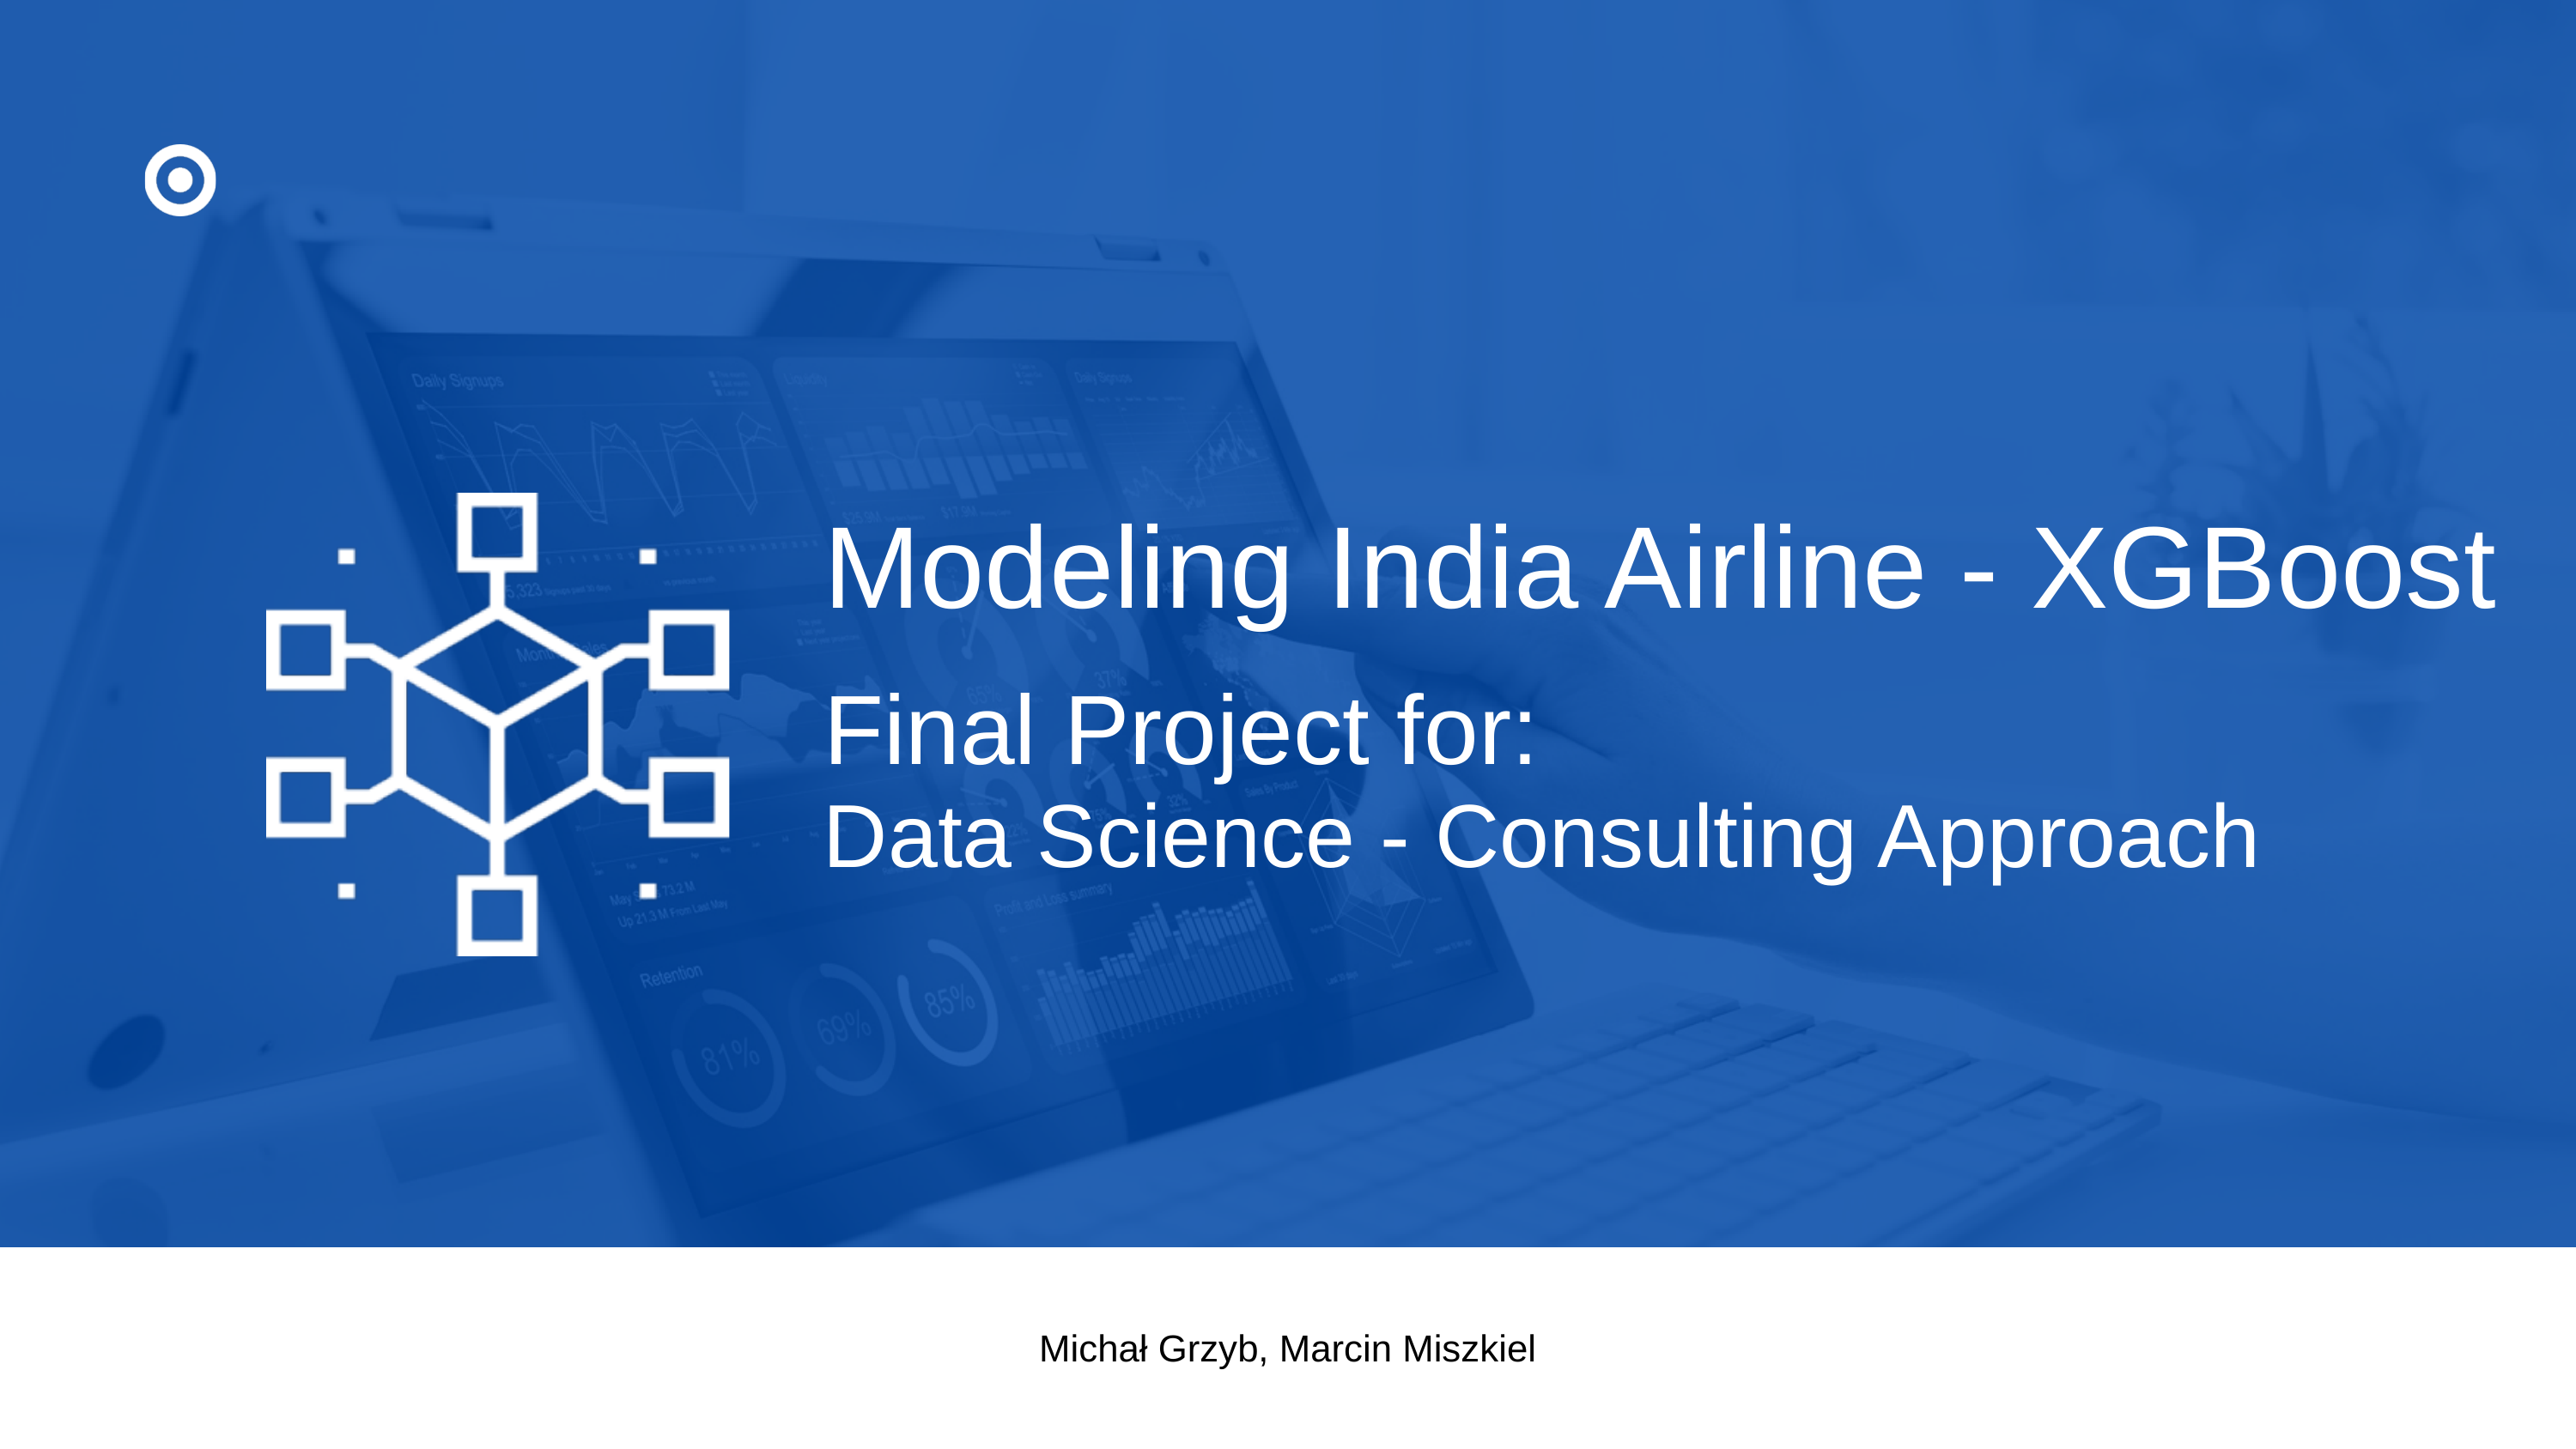

Modeling India Airline - XGBoost

Final Project for:
Data Science - Consulting Approach

Michał Grzyb, Marcin Miszkiel